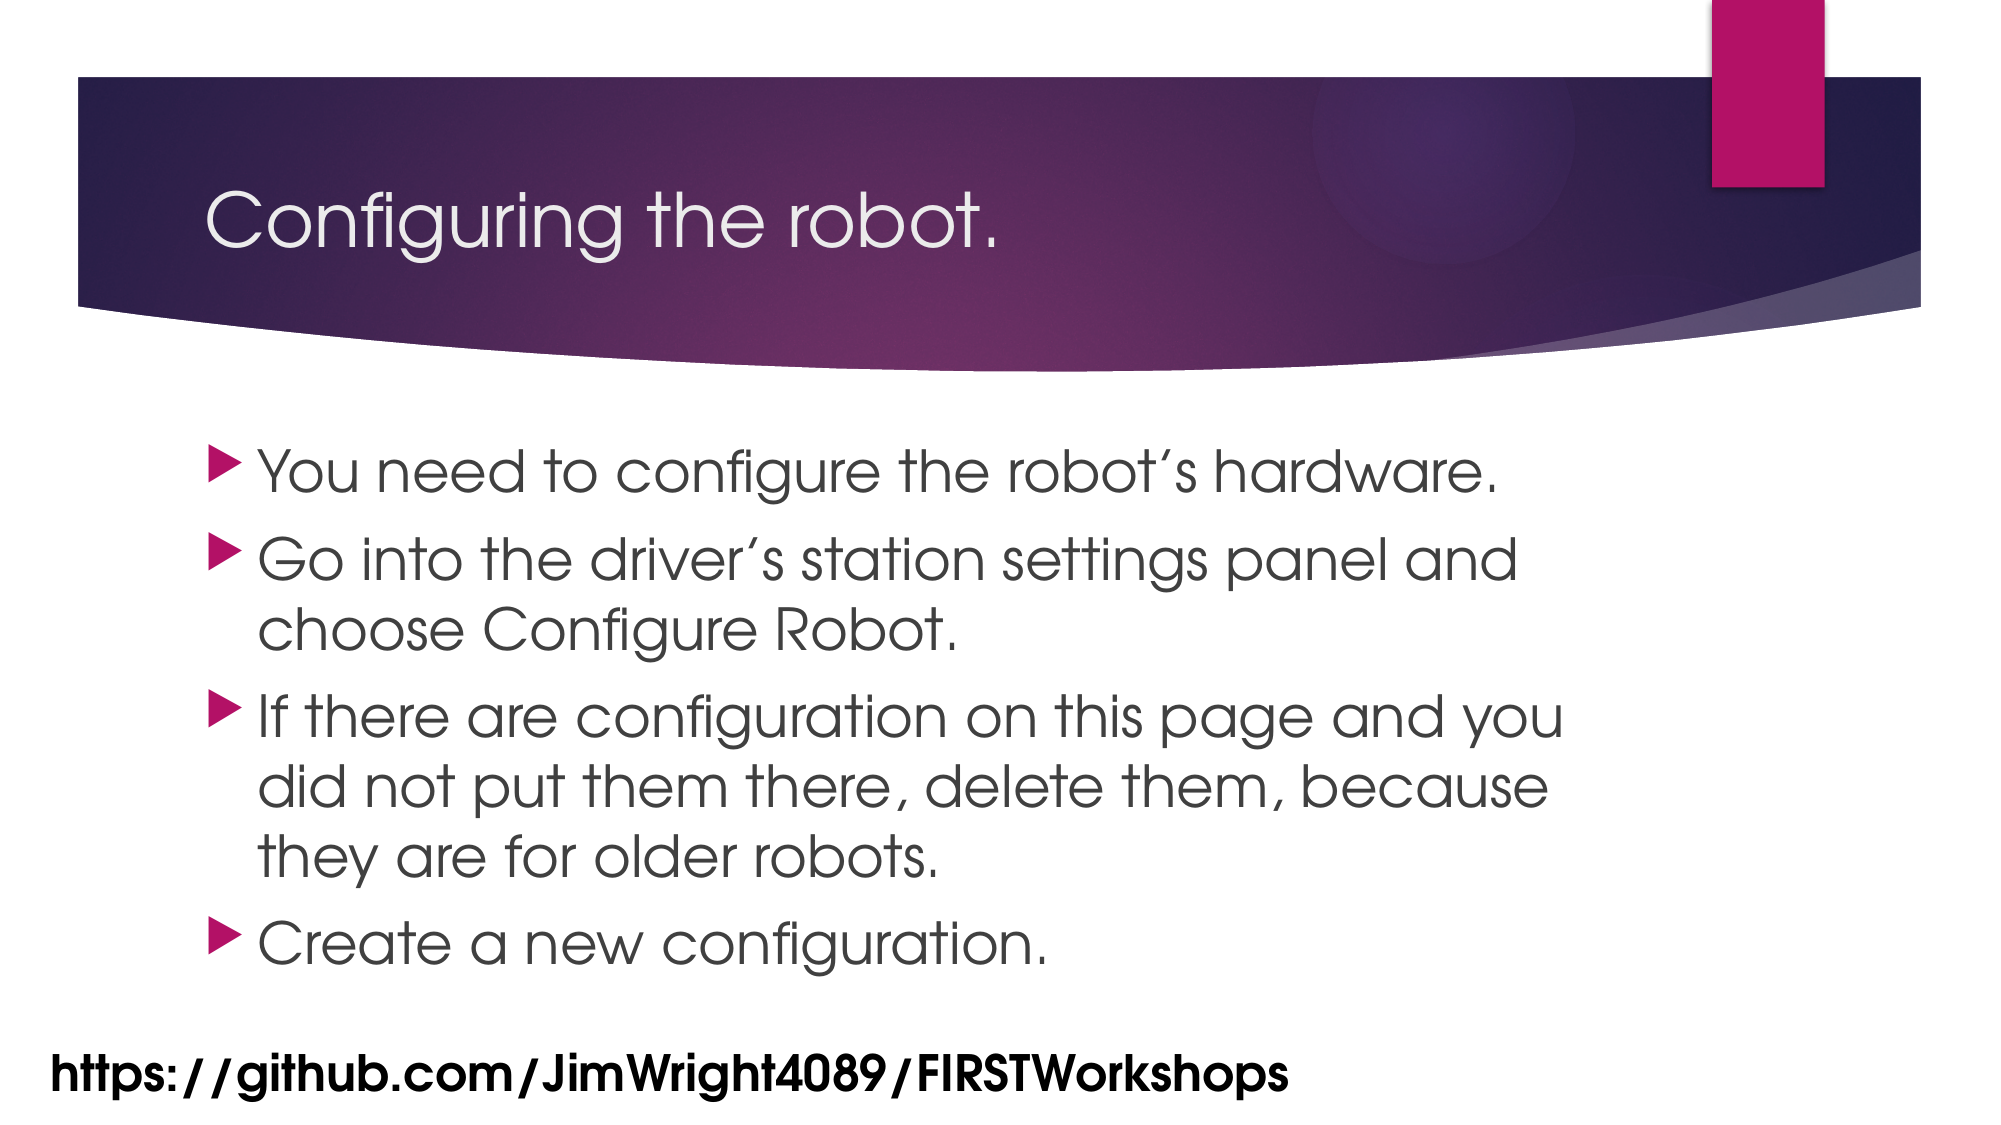

# Configuring the robot.
You need to configure the robot’s hardware.
Go into the driver’s station settings panel and choose Configure Robot.
If there are configuration on this page and you did not put them there, delete them, because they are for older robots.
Create a new configuration.

https://github.com/JimWright4089/FIRSTWorkshops